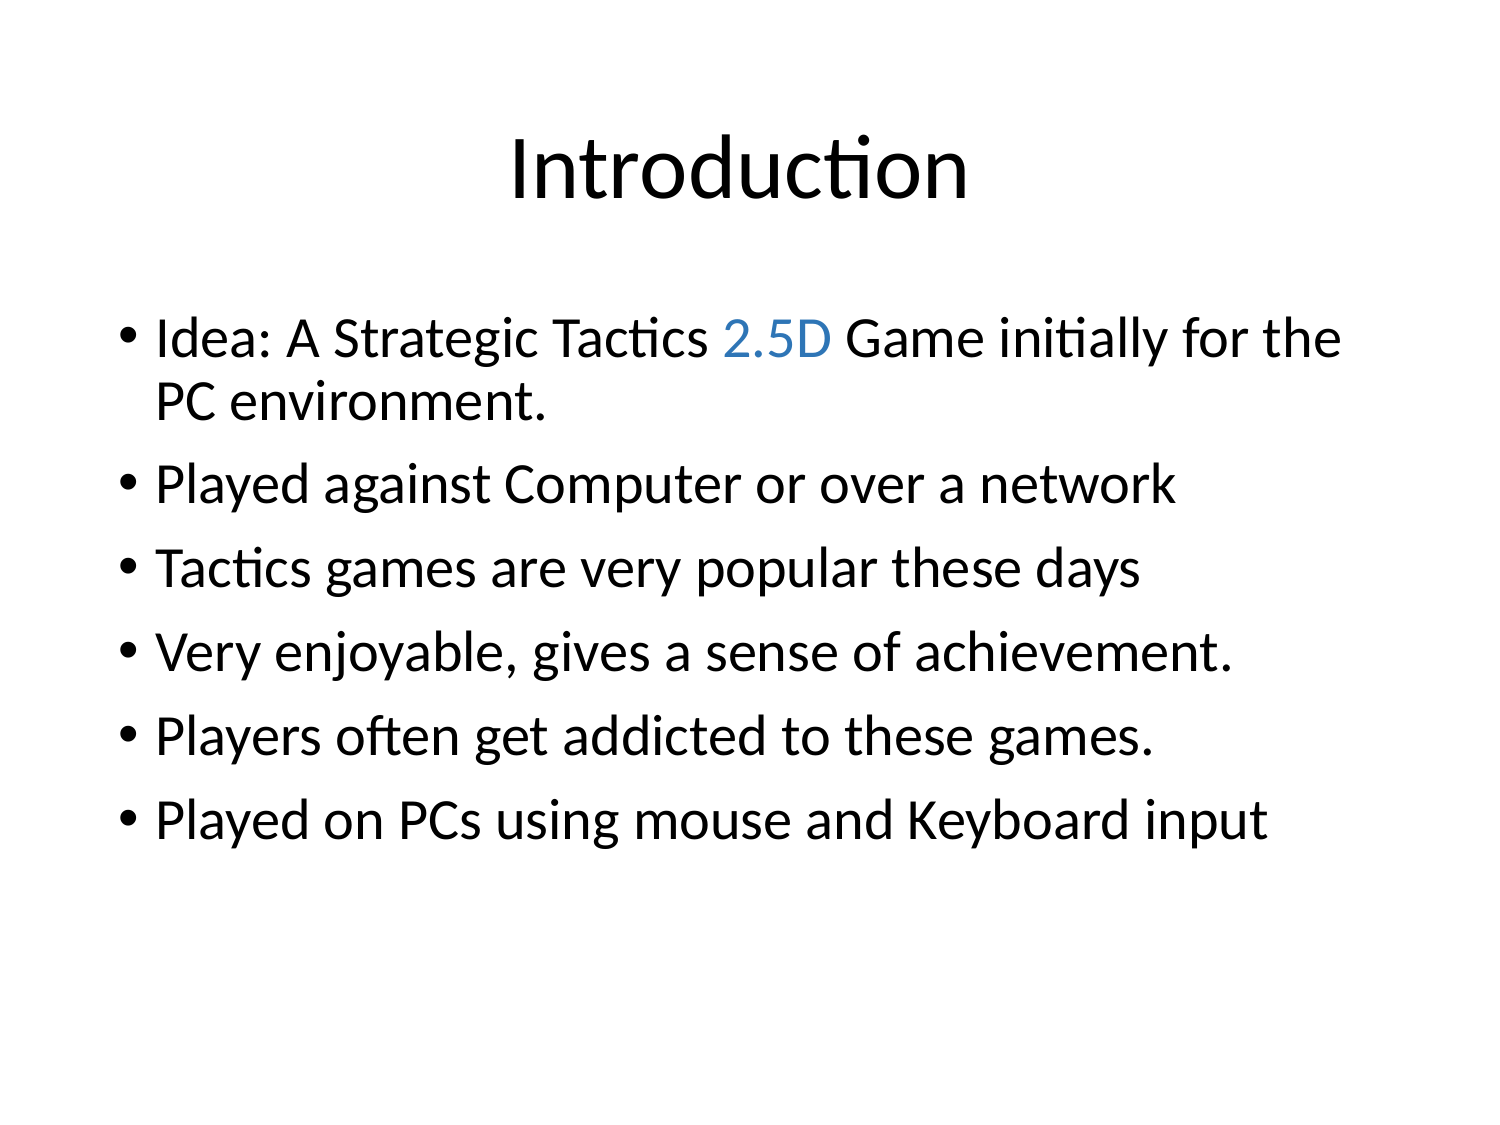

# Introduction
Idea: A Strategic Tactics 2.5D Game initially for the PC environment.
Played against Computer or over a network
Tactics games are very popular these days
Very enjoyable, gives a sense of achievement.
Players often get addicted to these games.
Played on PCs using mouse and Keyboard input